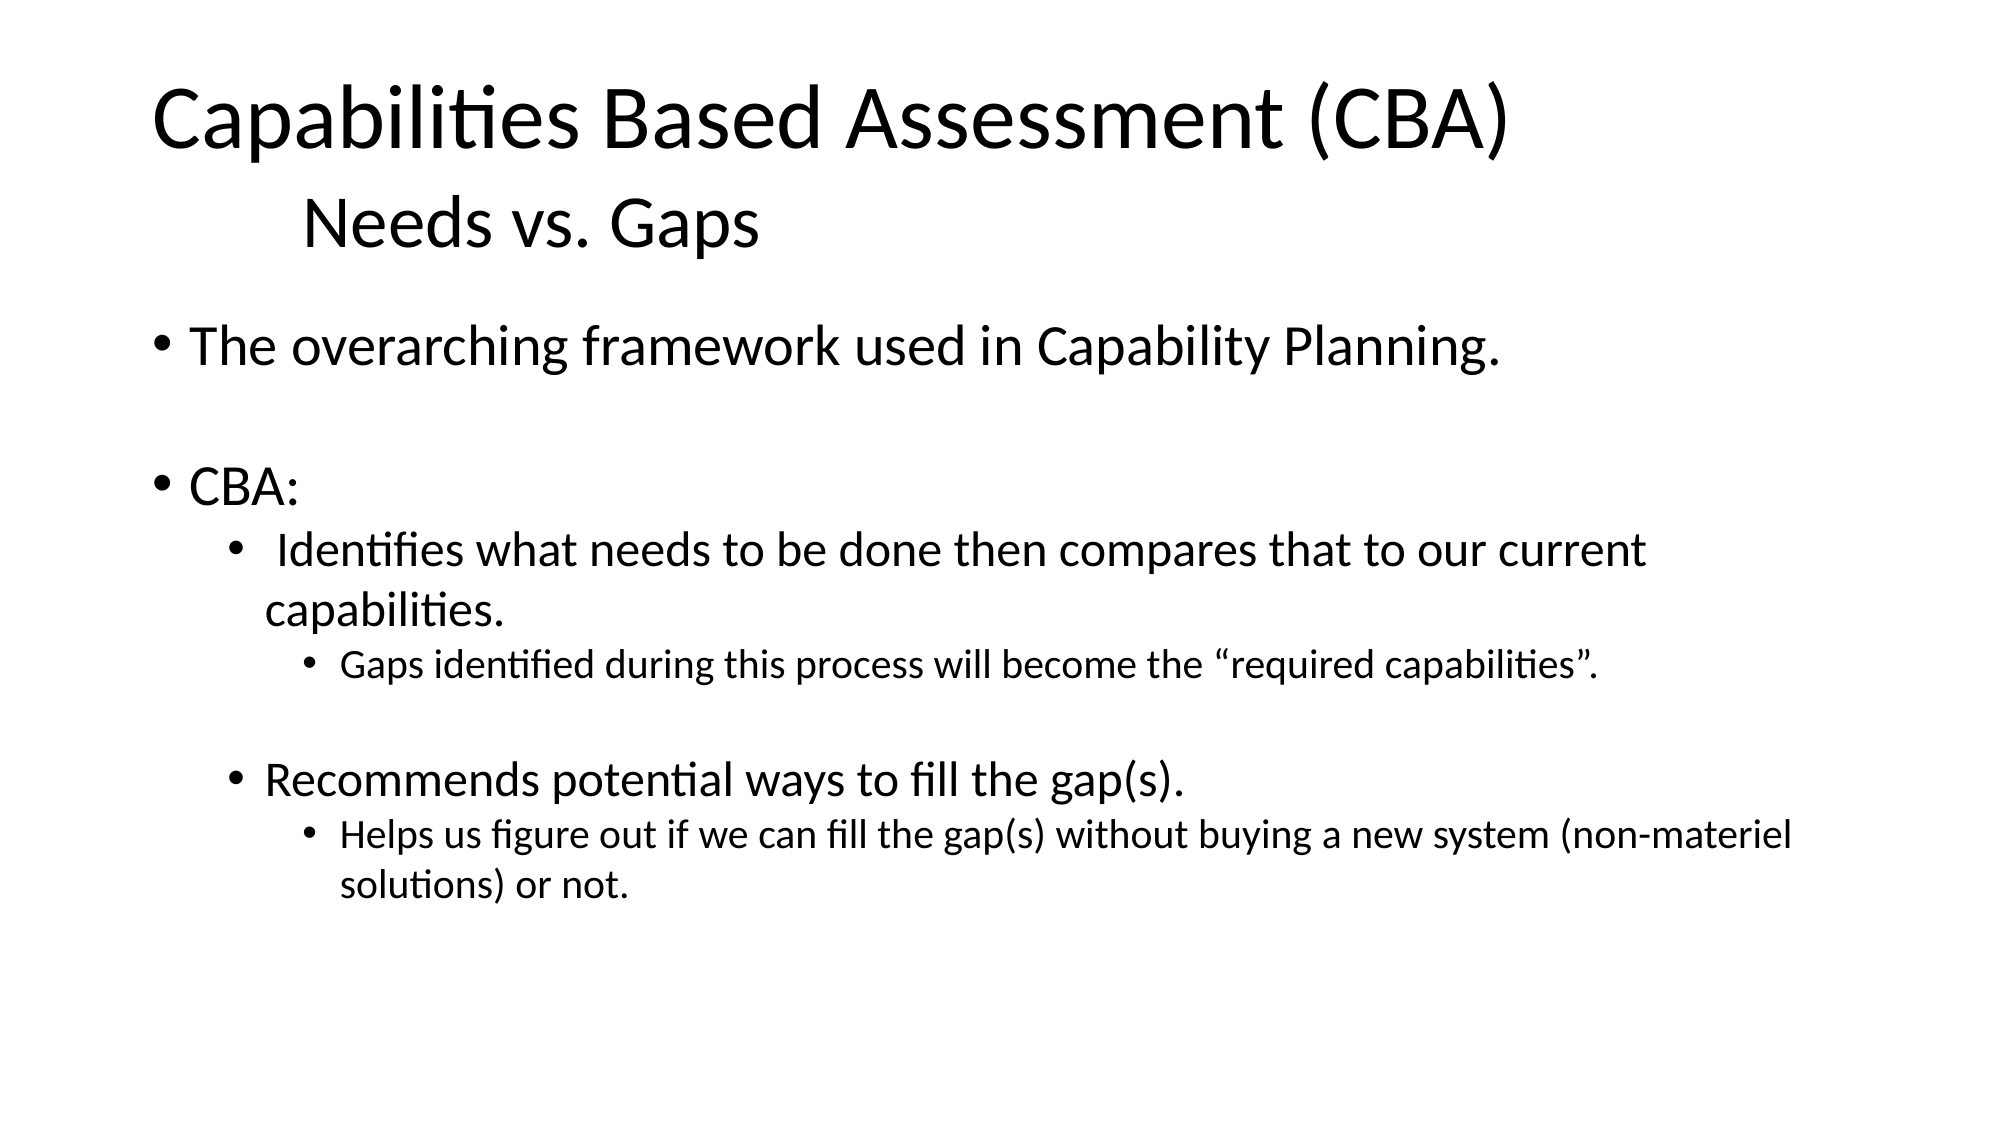

# Capabilities Based Assessment (CBA) Needs vs. Gaps
The overarching framework used in Capability Planning.

CBA:
 Identifies what needs to be done then compares that to our current capabilities.
Gaps identified during this process will become the “required capabilities”.

Recommends potential ways to fill the gap(s).
Helps us figure out if we can fill the gap(s) without buying a new system (non-materiel solutions) or not.